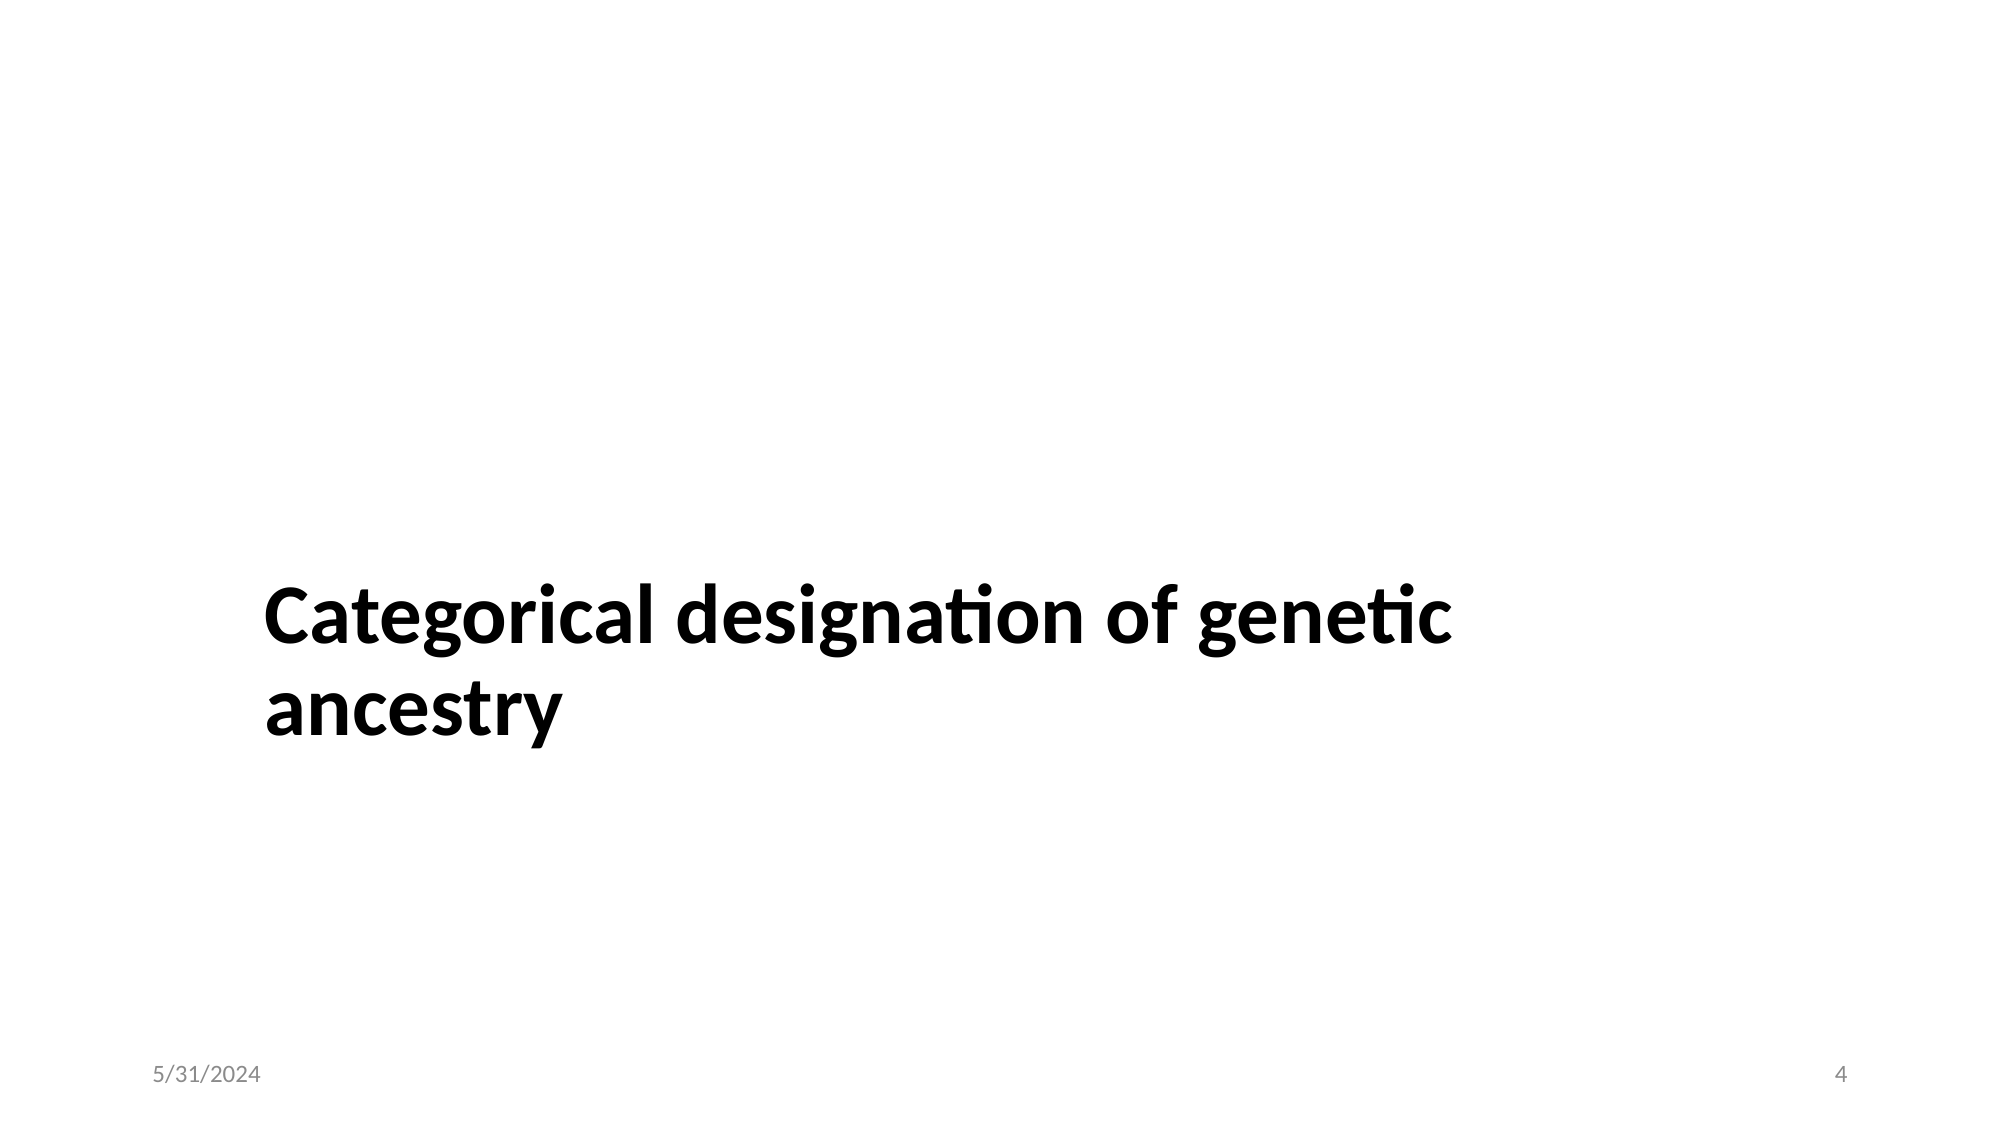

# Categorical designation of genetic ancestry
5/31/2024
4